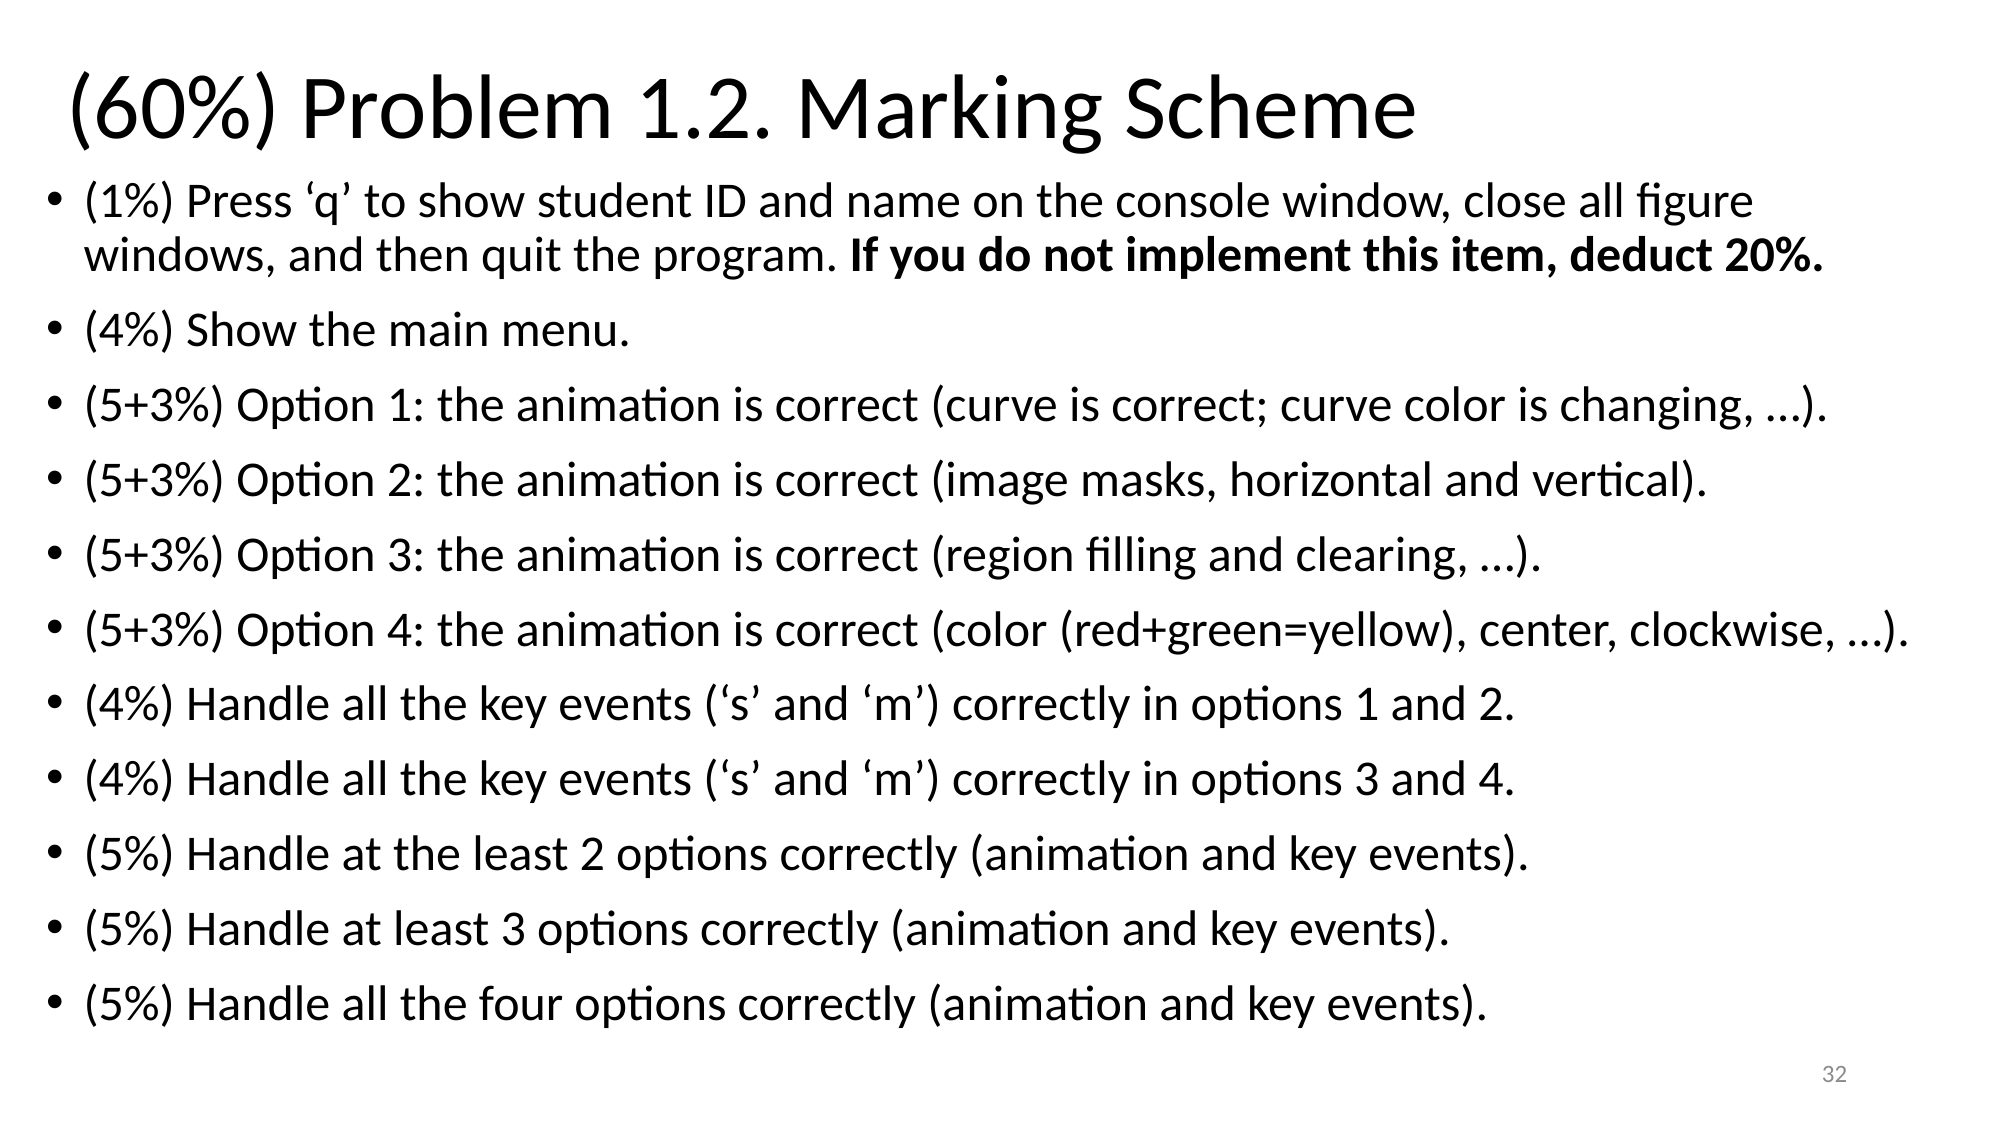

# (60%) Problem 1.2. Marking Scheme
(1%) Press ‘q’ to show student ID and name on the console window, close all figure windows, and then quit the program. If you do not implement this item, deduct 20%.
(4%) Show the main menu.
(5+3%) Option 1: the animation is correct (curve is correct; curve color is changing, …).
(5+3%) Option 2: the animation is correct (image masks, horizontal and vertical).
(5+3%) Option 3: the animation is correct (region filling and clearing, …).
(5+3%) Option 4: the animation is correct (color (red+green=yellow), center, clockwise, …).
(4%) Handle all the key events (‘s’ and ‘m’) correctly in options 1 and 2.
(4%) Handle all the key events (‘s’ and ‘m’) correctly in options 3 and 4.
(5%) Handle at the least 2 options correctly (animation and key events).
(5%) Handle at least 3 options correctly (animation and key events).
(5%) Handle all the four options correctly (animation and key events).

32